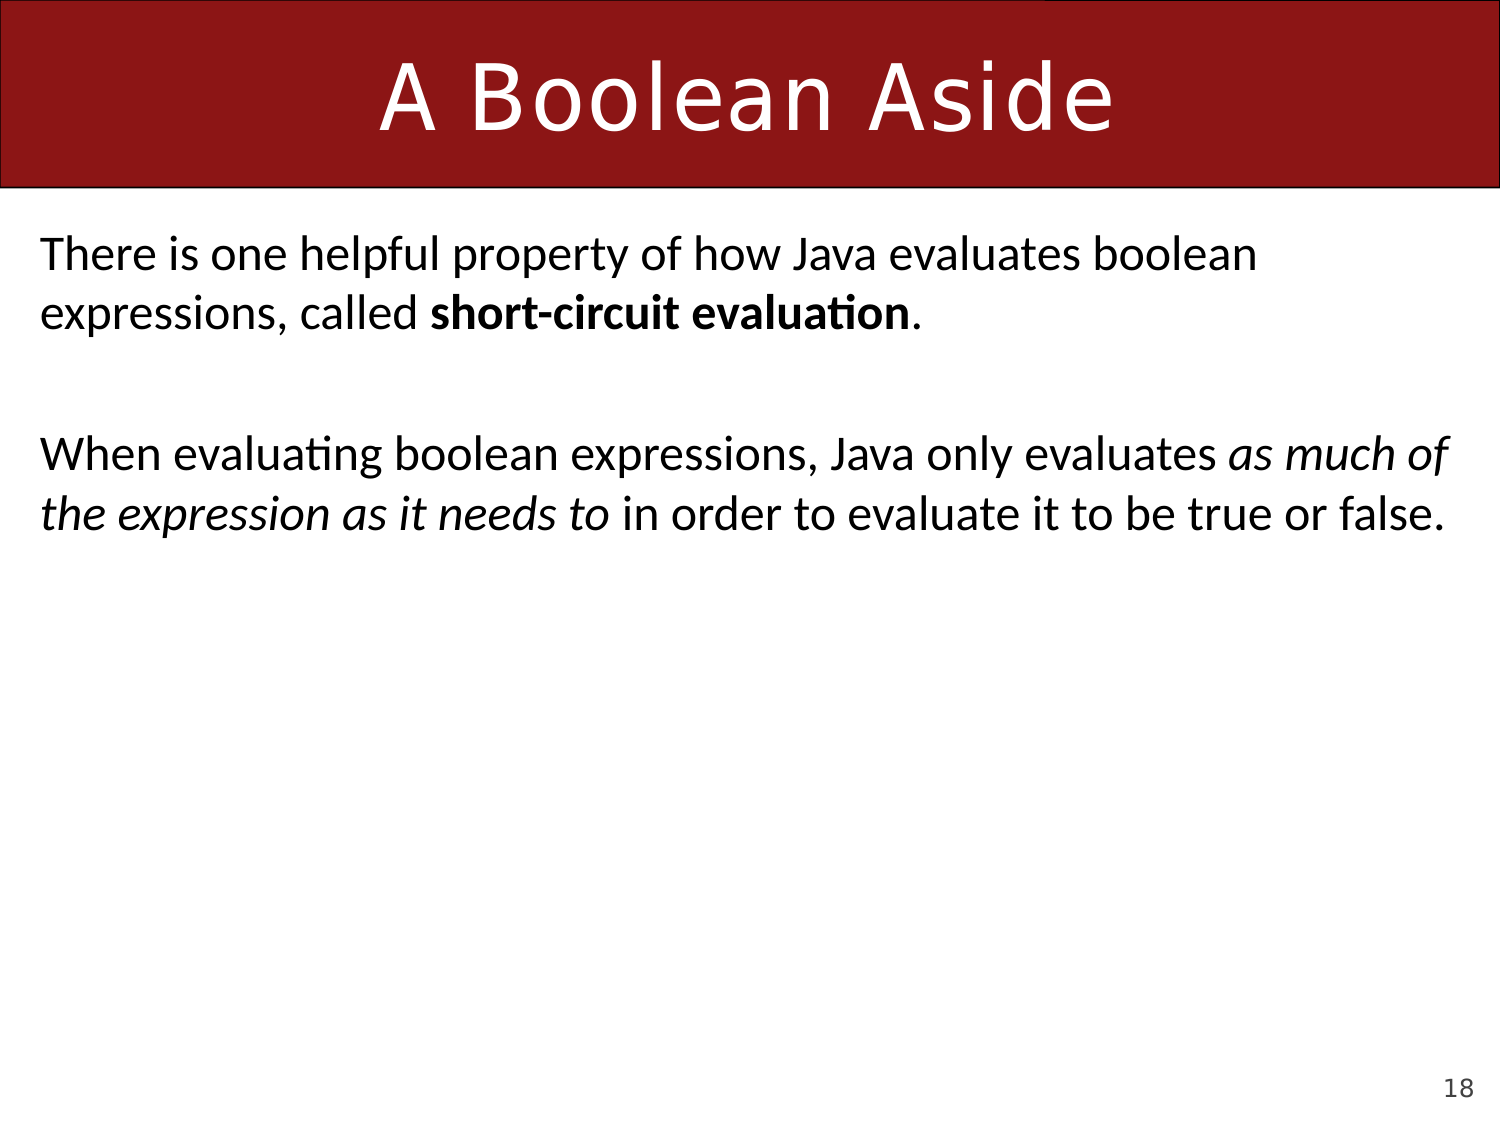

# A Boolean Aside
There is one helpful property of how Java evaluates boolean expressions, called short-circuit evaluation.

When evaluating boolean expressions, Java only evaluates as much of the expression as it needs to in order to evaluate it to be true or false.